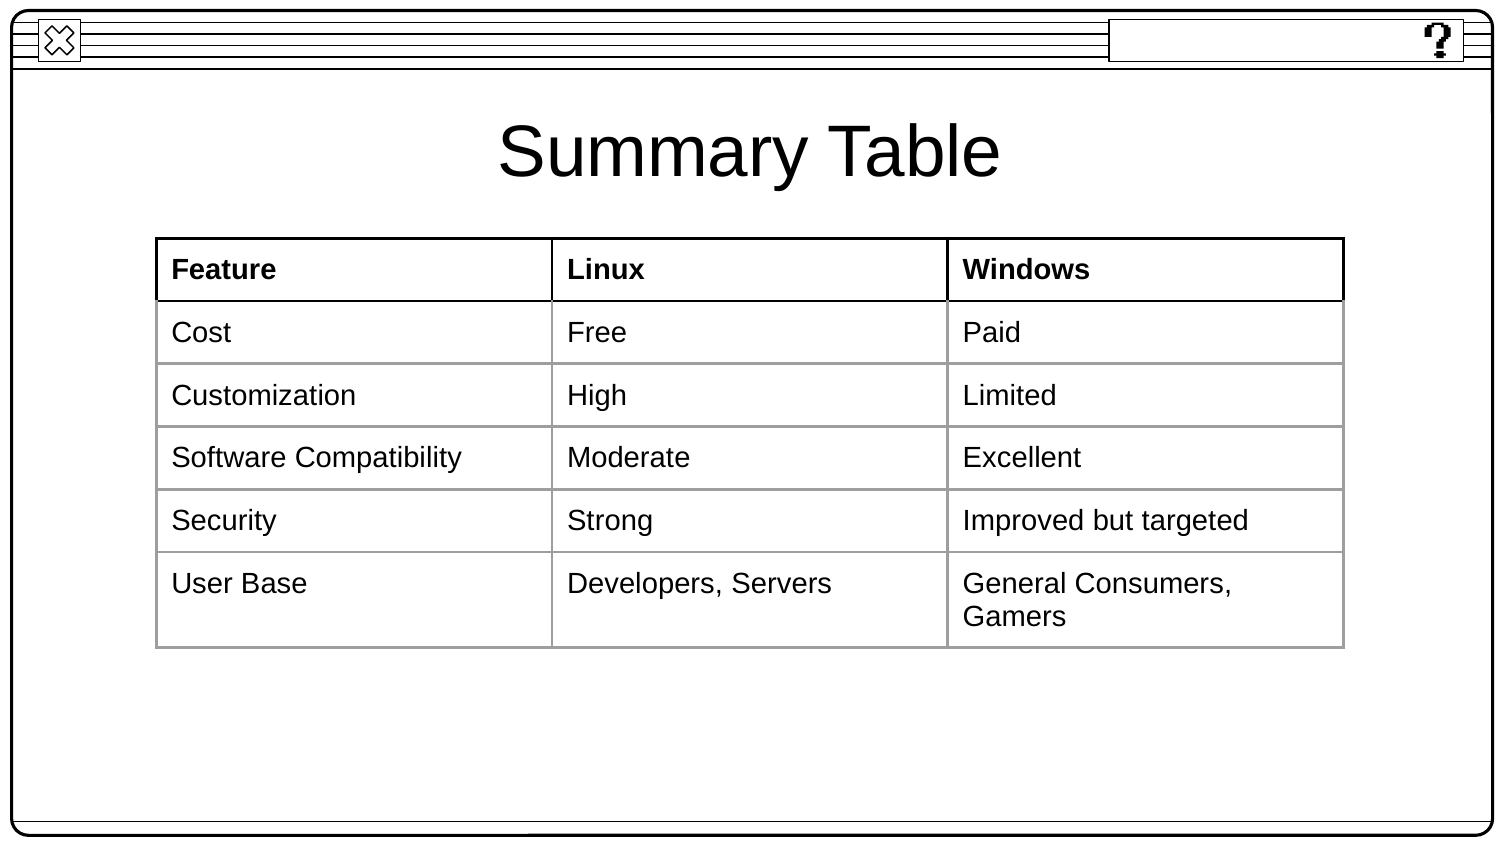

# Summary Table
| Feature | Linux | Windows |
| --- | --- | --- |
| Cost | Free | Paid |
| Customization | High | Limited |
| Software Compatibility | Moderate | Excellent |
| Security | Strong | Improved but targeted |
| User Base | Developers, Servers | General Consumers, Gamers |